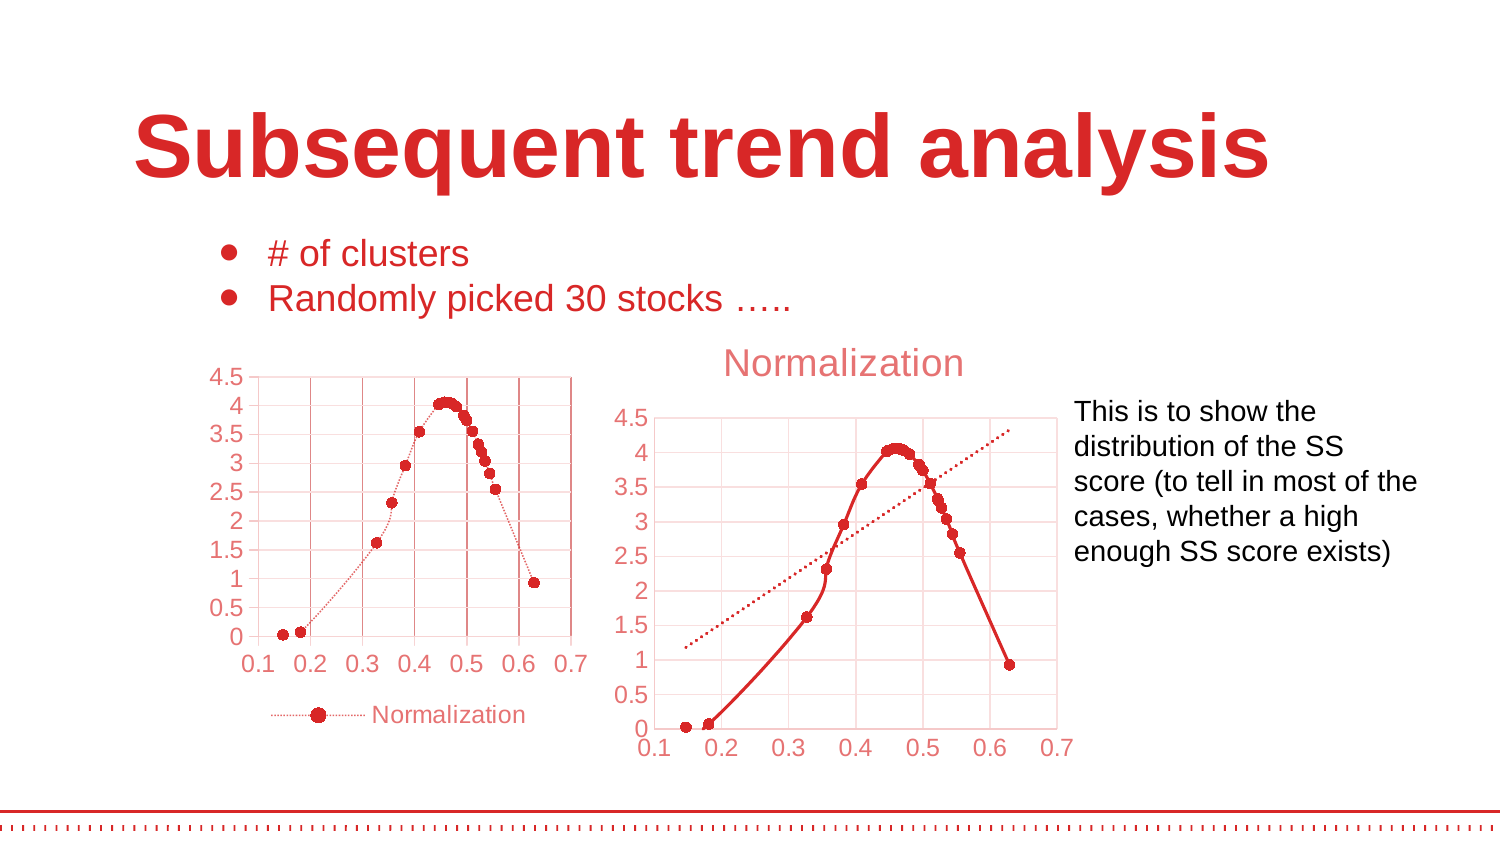

# Subsequent trend analysis
# of clusters
Randomly picked 30 stocks …..

### Chart:

| Category | Normalization |
|---|---|

### Chart

| Category | Normalization |
|---|---|
This is to show the distribution of the SS score (to tell in most of the cases, whether a high enough SS score exists)